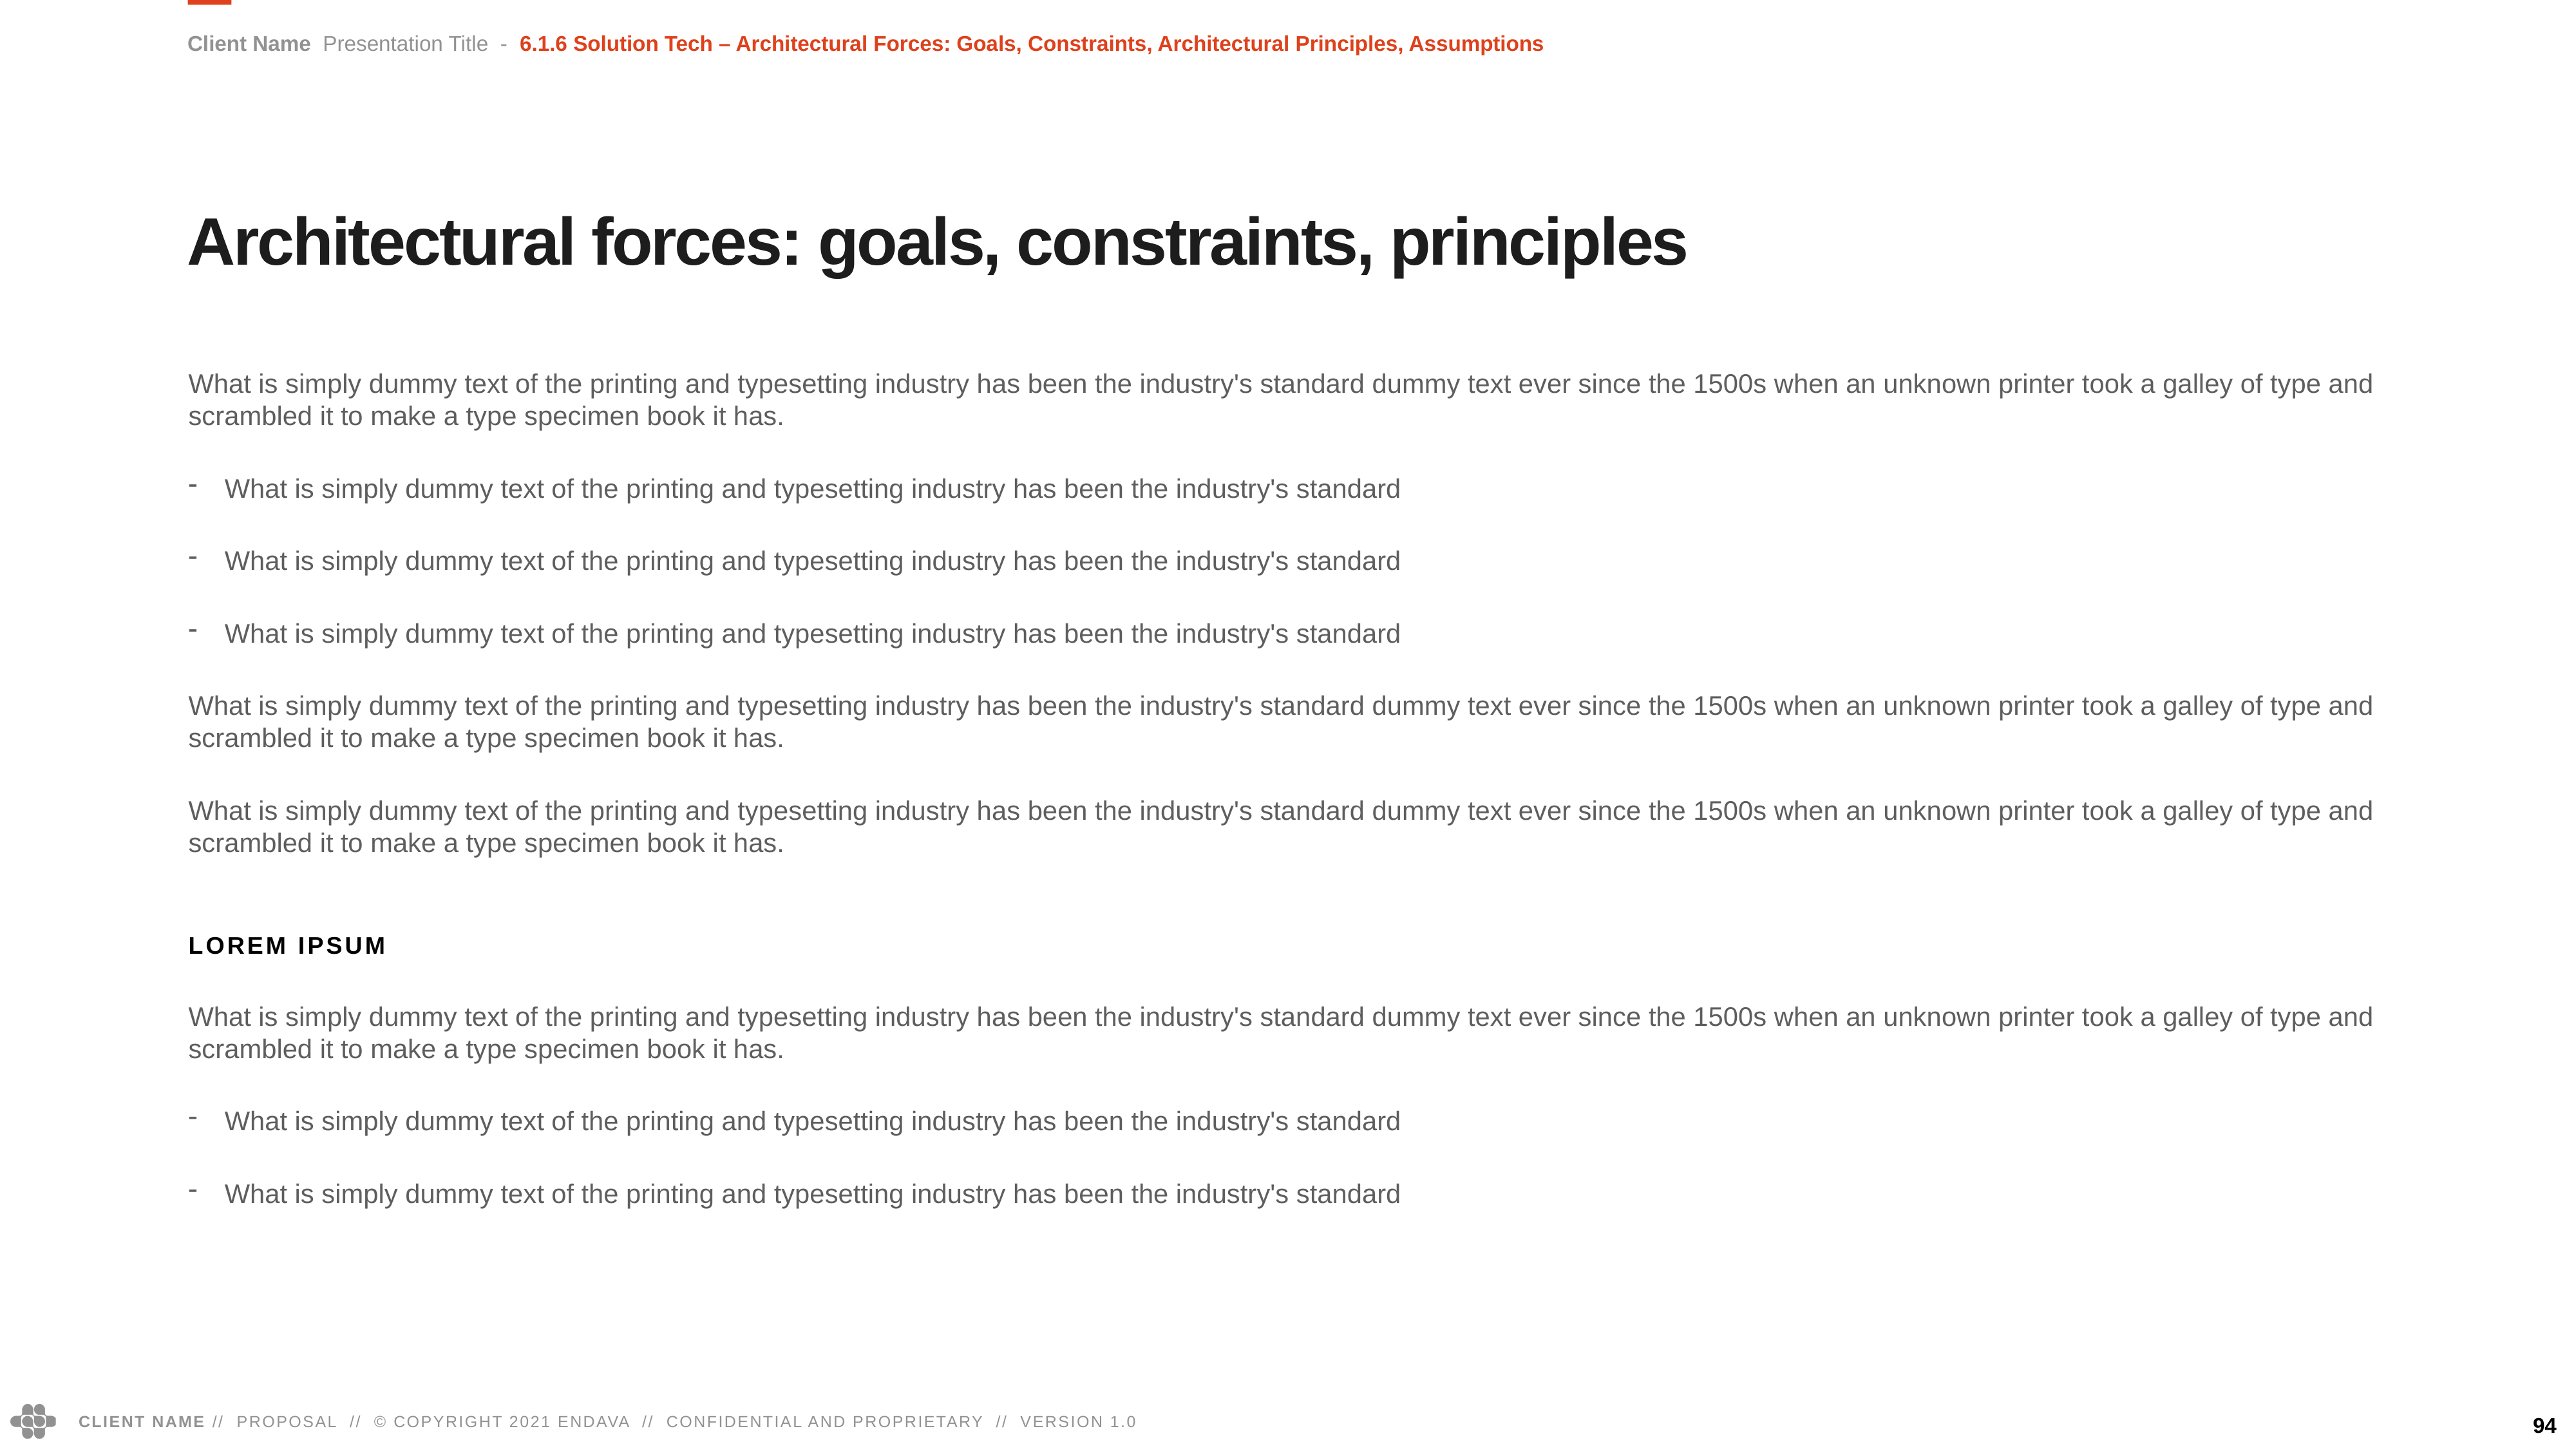

Client Name  Presentation Title  -  6.1.6 Solution Tech – Architectural Forces: Goals, Constraints, Architectural Principles, Assumptions
Architectural forces: goals, constraints, principles
What is simply dummy text of the printing and typesetting industry has been the industry's standard dummy text ever since the 1500s when an unknown printer took a galley of type and scrambled it to make a type specimen book it has.
What is simply dummy text of the printing and typesetting industry has been the industry's standard
What is simply dummy text of the printing and typesetting industry has been the industry's standard
What is simply dummy text of the printing and typesetting industry has been the industry's standard
What is simply dummy text of the printing and typesetting industry has been the industry's standard dummy text ever since the 1500s when an unknown printer took a galley of type and scrambled it to make a type specimen book it has.
What is simply dummy text of the printing and typesetting industry has been the industry's standard dummy text ever since the 1500s when an unknown printer took a galley of type and scrambled it to make a type specimen book it has.
Lorem ipsum
What is simply dummy text of the printing and typesetting industry has been the industry's standard dummy text ever since the 1500s when an unknown printer took a galley of type and scrambled it to make a type specimen book it has.
What is simply dummy text of the printing and typesetting industry has been the industry's standard
What is simply dummy text of the printing and typesetting industry has been the industry's standard

94